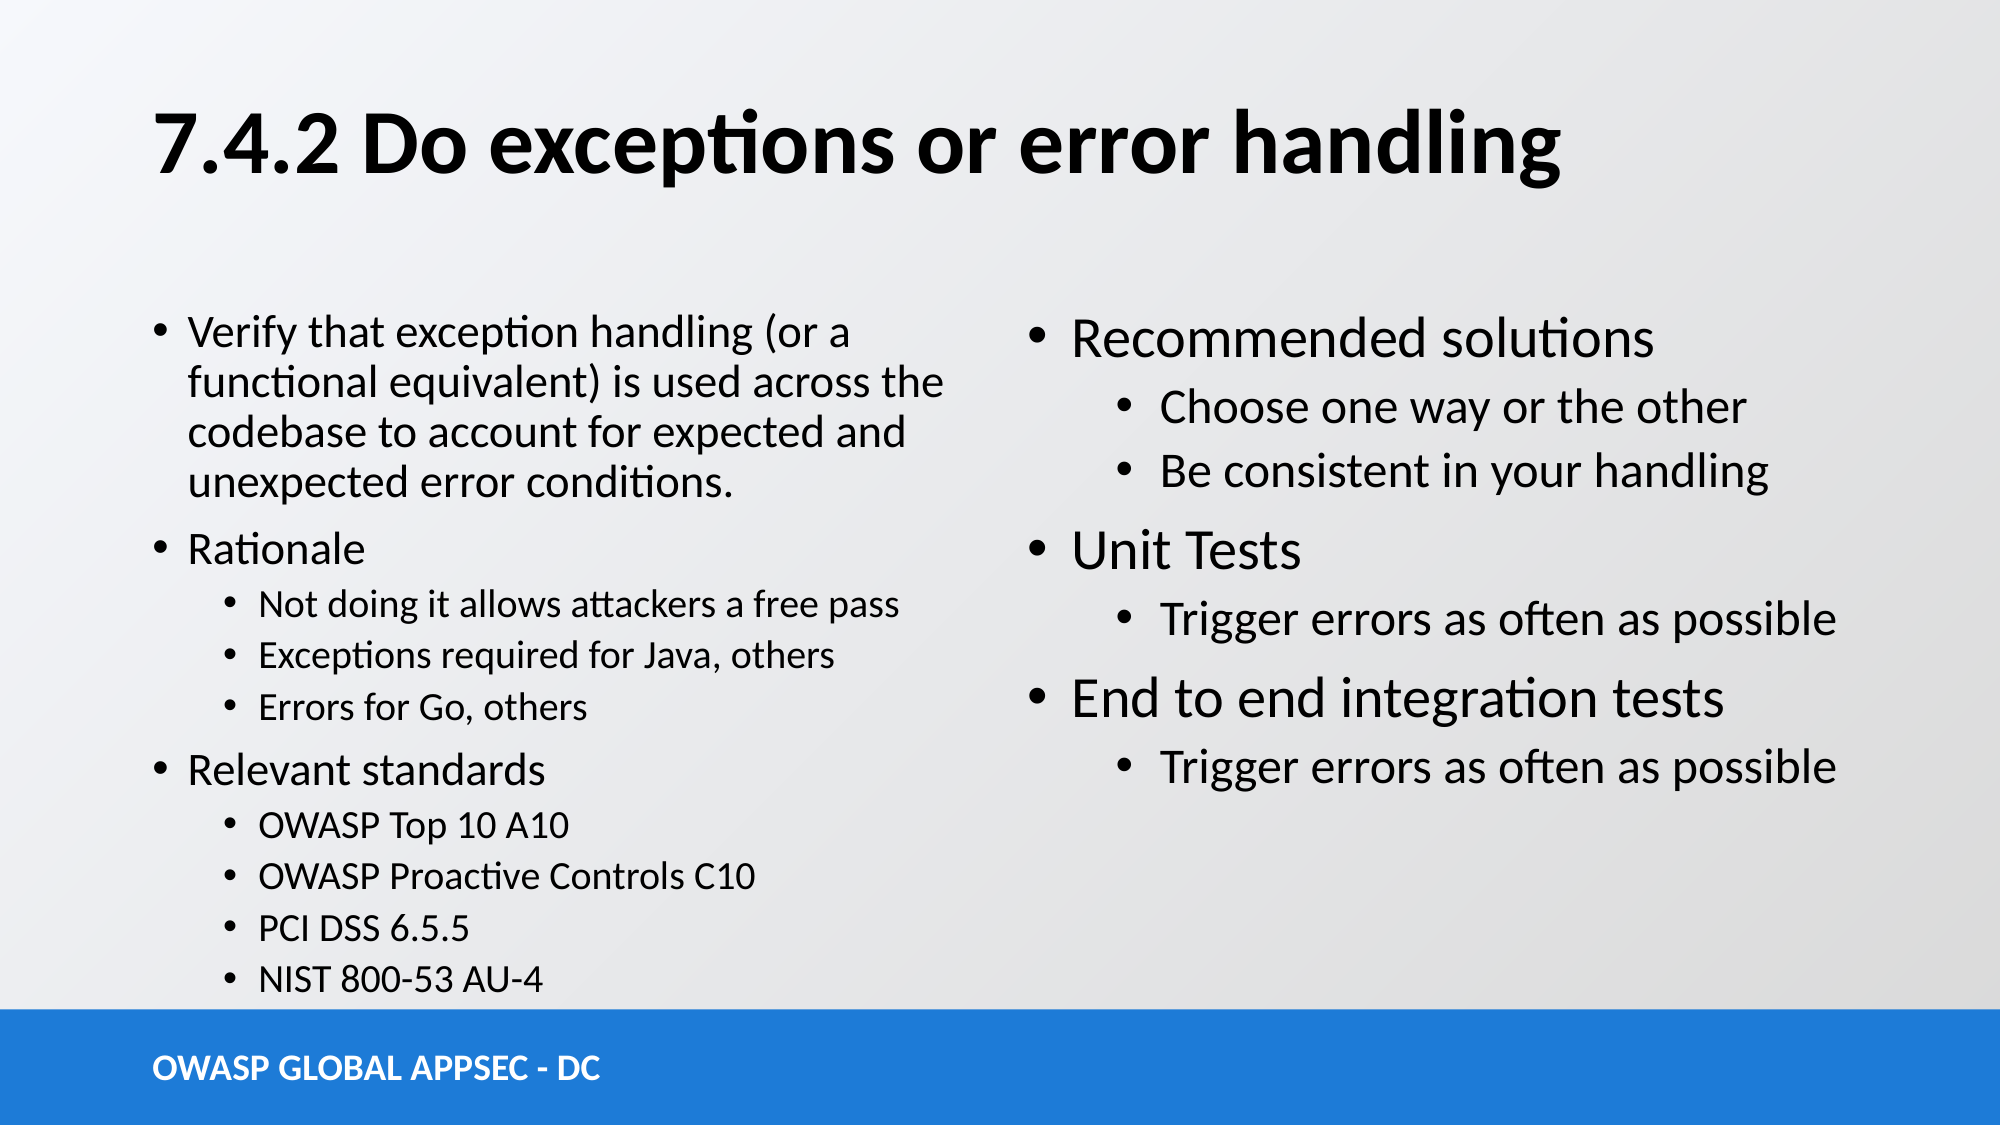

# 7.4.2 Do exceptions or error handling
Verify that exception handling (or a functional equivalent) is used across the codebase to account for expected and unexpected error conditions.
Rationale
Not doing it allows attackers a free pass
Exceptions required for Java, others
Errors for Go, others
Relevant standards
OWASP Top 10 A10
OWASP Proactive Controls C10
PCI DSS 6.5.5
NIST 800-53 AU-4

Recommended solutions
Choose one way or the other
Be consistent in your handling
Unit Tests
Trigger errors as often as possible
End to end integration tests
Trigger errors as often as possible